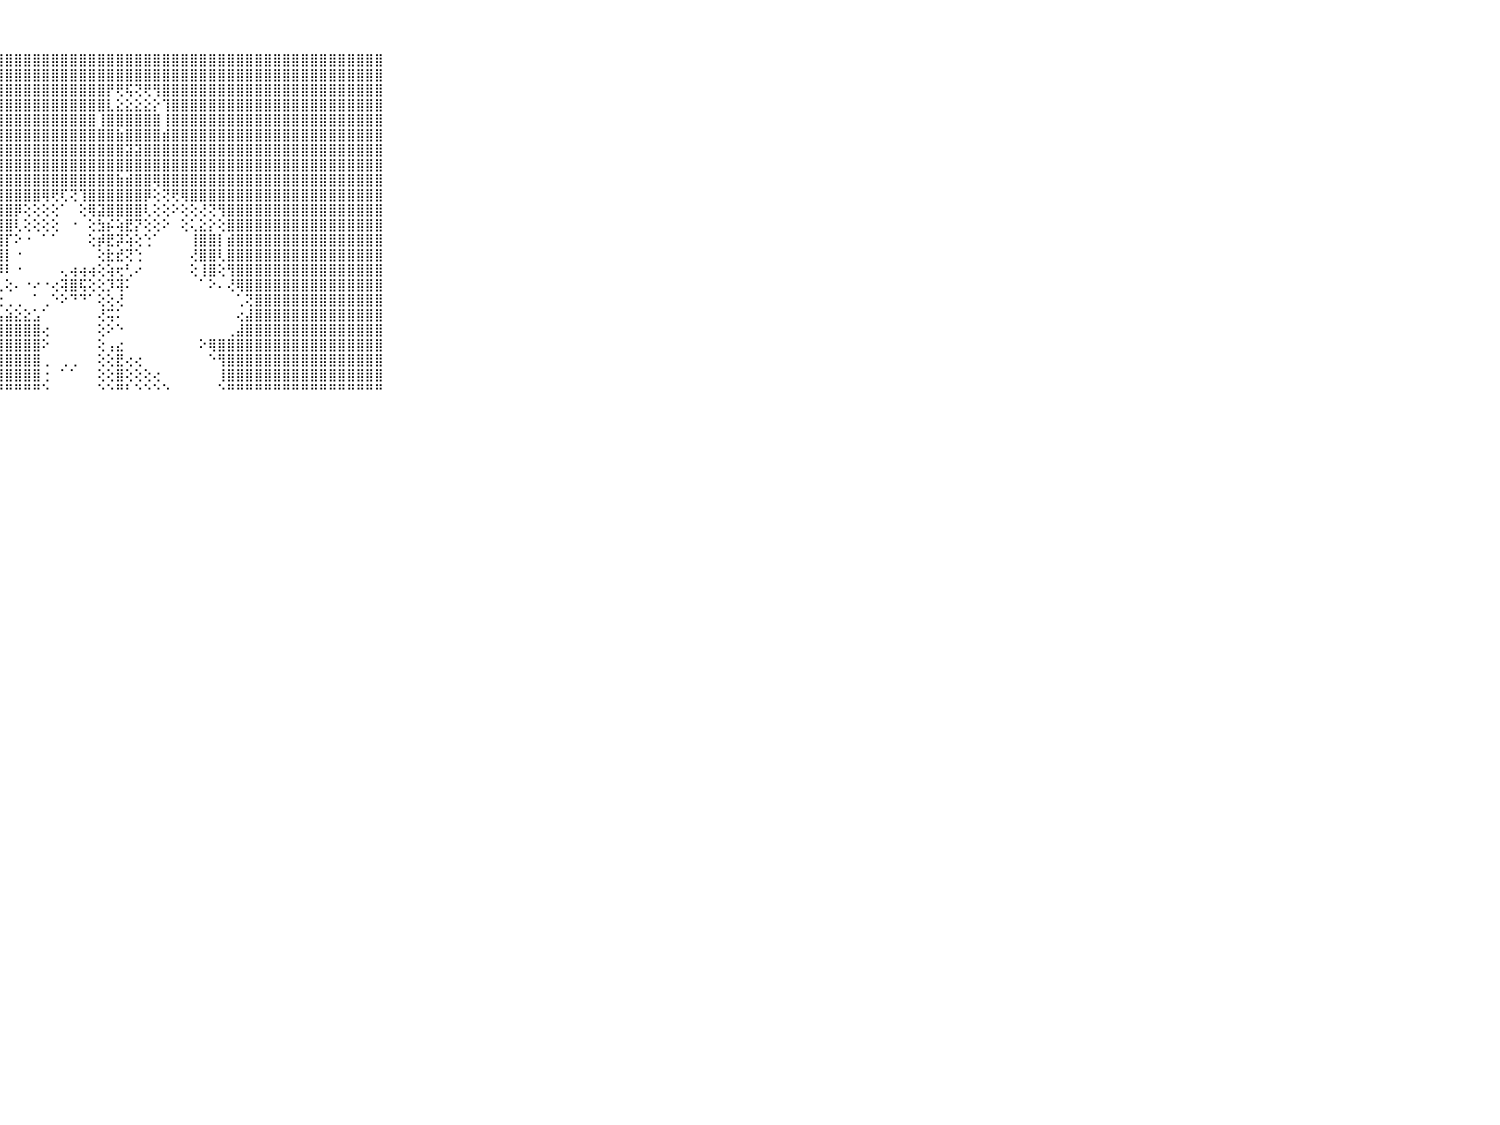

⠀⠀⠀⠀⠀⠀⠀⠀⠀⠀⠀⣿⣿⣿⣿⣿⣿⣿⣿⣿⣿⣿⣿⣿⣿⣿⣿⣿⣿⣿⣿⣿⣿⣿⣿⣿⣿⣿⣿⣿⣿⣿⣿⣿⣿⣿⣿⣿⣿⣿⣿⣿⣿⣿⣿⣿⣿⣿⣿⣿⣿⣿⣿⣿⣿⣿⣿⣿⣿⠀⠀⠀⠀⠀⠀⠀⠀⠀⠀⠀⠀
⠀⠀⠀⠀⠀⠀⠀⠀⠀⠀⠀⣿⣿⣿⣿⣿⣿⣿⣿⣿⣿⣿⣿⣿⣿⣿⣿⣿⣿⣿⣿⣿⣿⣿⣿⣿⣿⣿⣿⣿⣿⣿⣿⣿⣿⣿⣿⣿⣿⣿⣿⣿⣿⣿⣿⣿⣿⣿⣿⣿⣿⣿⣿⣿⣿⣿⣿⣿⣿⠀⠀⠀⠀⠀⠀⠀⠀⠀⠀⠀⠀
⠀⠀⠀⠀⠀⠀⠀⠀⠀⠀⠀⣿⣿⣿⣿⣿⣿⣿⣿⣿⣿⣿⣿⣿⣿⣿⣿⣿⣿⣿⣿⣿⣿⣿⣿⣿⣿⣿⣿⡟⢟⢯⢝⢟⢻⣿⣿⣿⣿⣿⣿⣿⣿⣿⣿⣿⣿⣿⣿⣿⣿⣿⣿⣿⣿⣿⣿⣿⣿⠀⠀⠀⠀⠀⠀⠀⠀⠀⠀⠀⠀
⠀⠀⠀⠀⠀⠀⠀⠀⠀⠀⠀⣿⣿⣿⣿⣿⣿⣿⣿⣿⣿⣿⣿⣿⣿⣿⣿⣿⣿⣿⣿⣿⣿⣿⣿⣿⣿⣿⣿⣇⣕⣕⣕⣕⡕⢹⣿⣿⣿⣿⣿⣿⣿⣿⣿⣿⣿⣿⣿⣿⣿⣿⣿⣿⣿⣿⣿⣿⣿⠀⠀⠀⠀⠀⠀⠀⠀⠀⠀⠀⠀
⠀⠀⠀⠀⠀⠀⠀⠀⠀⠀⠀⣿⣿⣿⣿⣿⣿⣿⣿⣿⣿⣿⣿⣿⣿⣿⣿⣿⣿⣿⣿⣿⣿⣿⣿⣿⣿⣿⢸⣿⣿⣿⣿⣿⣿⢸⣿⣿⣿⣿⣿⣿⣿⣿⣿⣿⣿⣿⣿⣿⣿⣿⣿⣿⣿⣿⣿⣿⣿⠀⠀⠀⠀⠀⠀⠀⠀⠀⠀⠀⠀
⠀⠀⠀⠀⠀⠀⠀⠀⠀⠀⠀⣿⣿⣿⣿⣿⣿⣿⣿⣿⣿⣿⣿⣿⣿⣿⣿⣿⣿⣿⣿⣿⣿⣿⣿⣿⣿⣿⣿⣿⣷⣿⣿⣿⣿⣾⣿⣿⣿⣿⣿⣿⣿⣿⣿⣿⣿⣿⣿⣿⣿⣿⣿⣿⣿⣿⣿⣿⣿⠀⠀⠀⠀⠀⠀⠀⠀⠀⠀⠀⠀
⠀⠀⠀⠀⠀⠀⠀⠀⠀⠀⠀⣿⣿⣿⣿⣿⣿⣿⣿⣿⣿⣿⣿⣿⣿⣿⣿⣿⣿⣿⣿⣿⣿⣿⣿⣿⣿⣿⣿⣿⣿⣽⣽⣿⣿⣿⣿⣿⣿⣿⣿⣿⣿⣿⣿⣿⣿⣿⣿⣿⣿⣿⣿⣿⣿⣿⣿⣿⣿⠀⠀⠀⠀⠀⠀⠀⠀⠀⠀⠀⠀
⠀⠀⠀⠀⠀⠀⠀⠀⠀⠀⠀⣿⣿⣿⣿⣿⣿⣿⣿⣿⣿⣿⣿⣿⣿⣿⣿⣿⣿⣿⣿⣿⣿⣿⣿⣿⣿⣿⣿⣿⣿⣿⣿⣿⣿⣿⣿⣿⣿⣿⣿⣿⣿⣿⣿⣿⣿⣿⣿⣿⣿⣿⣿⣿⣿⣿⣿⣿⣿⠀⠀⠀⠀⠀⠀⠀⠀⠀⠀⠀⠀
⠀⠀⠀⠀⠀⠀⠀⠀⠀⠀⠀⣿⣿⣿⣿⣿⣿⣿⣿⣿⣿⣿⣿⣿⣿⣿⣿⣿⣿⣿⣿⣿⣿⣿⣿⣿⣿⣿⣿⣿⣷⣾⣿⣿⢿⣿⣿⣿⣿⣿⣿⣿⣿⣿⣿⣿⣿⣿⣿⣿⣿⣿⣿⣿⣿⣿⣿⣿⣿⠀⠀⠀⠀⠀⠀⠀⠀⠀⠀⠀⠀
⠀⠀⠀⠀⠀⠀⠀⠀⠀⠀⠀⣿⣿⣿⣿⣿⣿⣿⣿⣿⣿⣿⣿⣿⣿⣿⣿⣿⣿⣿⣿⣿⢿⢟⢏⢝⢹⣿⣿⣿⣿⣿⣿⡿⢕⢝⢟⢿⣿⣿⣿⣿⣿⣿⣿⣿⣿⣿⣿⣿⣿⣿⣿⣿⣿⣿⣿⣿⣿⠀⠀⠀⠀⠀⠀⠀⠀⠀⠀⠀⠀
⠀⠀⠀⠀⠀⠀⠀⠀⠀⠀⠀⣿⣿⣿⣿⣿⣿⣿⣿⣿⣿⣿⣿⣿⣿⣿⣿⣿⣿⡿⢕⢕⢕⢕⠁⠀⢕⢿⣽⣿⣿⣿⣿⢇⢕⢕⠕⢕⢕⢜⢝⢻⣿⣿⣿⣿⣿⣿⣿⣿⣿⣿⣿⣿⣿⣿⣿⣿⣿⠀⠀⠀⠀⠀⠀⠀⠀⠀⠀⠀⠀
⠀⠀⠀⠀⠀⠀⠀⠀⠀⠀⠀⣿⣿⣿⣿⣿⣿⣿⣿⣿⣿⣿⣿⣿⣿⣿⣿⣿⣿⢇⢕⢕⢕⢕⠀⠐⠀⢕⣳⡮⢵⣟⡝⢕⢕⠕⠀⢕⢅⣕⡕⢕⣿⣿⣿⣿⣿⣿⣿⣿⣿⣿⣿⣿⣿⣿⣿⣿⣿⠀⠀⠀⠀⠀⠀⠀⠀⠀⠀⠀⠀
⠀⠀⠀⠀⠀⠀⠀⠀⠀⠀⠀⣿⣿⣿⣿⣿⣿⣿⣿⣿⣿⣿⣿⣿⣿⣿⣿⣿⡏⠕⠐⠀⠁⠁⠀⠀⠀⢕⡾⣟⡽⢵⢕⢑⠁⠀⠀⠀⢸⣿⣿⡇⣾⣿⣿⣿⣿⣿⣿⣿⣿⣿⣿⣿⣿⣿⣿⣿⣿⠀⠀⠀⠀⠀⠀⠀⠀⠀⠀⠀⠀
⠀⠀⠀⠀⠀⠀⠀⠀⠀⠀⠀⣿⣿⣿⣿⣿⣿⣿⣿⣿⣿⣿⣿⣿⣿⣿⣿⣿⡇⠐⠀⠀⠀⠀⠀⠀⠀⠀⢕⣗⣞⢝⢑⠀⠀⠀⠀⠀⢜⣿⣿⢇⣿⣿⣿⣿⣿⣿⣿⣿⣿⣿⣿⣿⣿⣿⣿⣿⣿⠀⠀⠀⠀⠀⠀⠀⠀⠀⠀⠀⠀
⠀⠀⠀⠀⠀⠀⠀⠀⠀⠀⠀⣿⣿⣿⣿⣿⣿⣿⣿⣿⣿⣿⣿⣿⣿⣿⡿⠿⠇⠐⠀⠀⠀⠀⢄⢴⢴⢴⢕⢵⢖⢃⠔⠀⠀⠀⠀⠀⢕⢸⣿⢕⢻⣿⣿⣿⣿⣿⣿⣿⣿⣿⣿⣿⣿⣿⣿⣿⣿⠀⠀⠀⠀⠀⠀⠀⠀⠀⠀⠀⠀
⠀⠀⠀⠀⠀⠀⠀⠀⠀⠀⠀⣿⣿⣿⣿⣿⣿⣿⣿⣿⣿⣿⣿⣿⣿⣿⢇⢅⢕⠄⠐⠔⠐⢔⢽⣿⢯⢕⢕⡹⢽⠅⠀⠀⠀⠀⠀⠀⠀⠁⠕⠄⢜⢿⣿⣿⣿⣿⣿⣿⣿⣿⣿⣿⣿⣿⣿⣿⣿⠀⠀⠀⠀⠀⠀⠀⠀⠀⠀⠀⠀
⠀⠀⠀⠀⠀⠀⠀⠀⠀⠀⠀⣿⣿⣿⣿⣿⣿⣿⣿⣿⣿⣿⣿⣿⣿⣿⡇⢔⢀⢀⠀⠁⢀⠑⠕⠙⠙⠁⢕⢕⢜⠀⠀⠀⠀⠀⠀⠀⠀⠀⠀⠀⠀⢁⢝⣿⣿⣿⣿⣿⣿⣿⣿⣿⣿⣿⣿⣿⣿⠀⠀⠀⠀⠀⠀⠀⠀⠀⠀⠀⠀
⠀⠀⠀⠀⠀⠀⠀⠀⠀⠀⠀⣿⣿⣿⣿⣿⣿⣿⣿⣿⣿⣿⣿⣿⣿⣿⣿⣧⣵⣕⣕⣡⠁⠀⠀⠀⠀⠀⢜⢭⠅⠀⠀⠀⠀⠀⠀⠀⠀⠀⠀⠀⠀⢔⣼⣿⣿⣿⣿⣿⣿⣿⣿⣿⣿⣿⣿⣿⣿⠀⠀⠀⠀⠀⠀⠀⠀⠀⠀⠀⠀
⠀⠀⠀⠀⠀⠀⠀⠀⠀⠀⠀⣿⣿⣿⣿⣿⣿⣿⣿⣿⣿⣿⣿⣿⣿⣿⣿⣿⣿⣿⣿⣿⢔⠀⠀⠀⠀⠀⢕⠕⠑⠀⠀⠀⠀⠀⠀⠀⠀⠀⠀⠀⢀⣼⣿⣿⣿⣿⣿⣿⣿⣿⣿⣿⣿⣿⣿⣿⣿⠀⠀⠀⠀⠀⠀⠀⠀⠀⠀⠀⠀
⠀⠀⠀⠀⠀⠀⠀⠀⠀⠀⠀⣿⣿⣿⣿⣿⣿⣿⣿⣿⣿⣿⣿⣿⣿⣿⣿⣿⣿⣿⣿⣿⠕⠀⠀⠀⠀⠀⢕⢠⣔⠀⠀⠀⠀⠀⠀⠀⠀⠕⢿⣿⣿⣿⣿⣿⣿⣿⣿⣿⣿⣿⣿⣿⣿⣿⣿⣿⣿⠀⠀⠀⠀⠀⠀⠀⠀⠀⠀⠀⠀
⠀⠀⠀⠀⠀⠀⠀⠀⠀⠀⠀⣿⣿⣿⣿⣿⣿⣿⣿⣿⣿⣿⣿⣿⣿⣿⣿⣿⣿⣿⣿⣿⢀⠀⢀⢀⠀⠀⢕⢕⣟⢔⢔⠀⠀⠀⠀⠀⠀⠀⠑⢻⣿⣿⣿⣿⣿⣿⣿⣿⣿⣿⣿⣿⣿⣿⣿⣿⣿⠀⠀⠀⠀⠀⠀⠀⠀⠀⠀⠀⠀
⠀⠀⠀⠀⠀⠀⠀⠀⠀⠀⠀⣿⣿⣿⣿⣿⣿⣿⣿⣿⣿⣿⣿⣿⣿⣿⣿⣿⣿⣿⣿⣿⢐⠀⠁⠁⠀⠀⢕⢕⣿⢕⢕⢕⢔⠀⠀⠀⠀⠀⠀⢸⣿⣿⣿⣿⣿⣿⣿⣿⣿⣿⣿⣿⣿⣿⣿⣿⣿⠀⠀⠀⠀⠀⠀⠀⠀⠀⠀⠀⠀
⠀⠀⠀⠀⠀⠀⠀⠀⠀⠀⠀⠛⠛⠛⠛⠛⠛⠛⠛⠛⠛⠛⠛⠛⠛⠛⠛⠛⠛⠛⠛⠛⠑⠀⠀⠀⠀⠀⠑⠑⠛⠃⠑⠑⠑⠑⠀⠀⠀⠀⠀⠑⠛⠛⠛⠛⠛⠛⠛⠛⠛⠛⠛⠛⠛⠛⠛⠛⠛⠀⠀⠀⠀⠀⠀⠀⠀⠀⠀⠀⠀